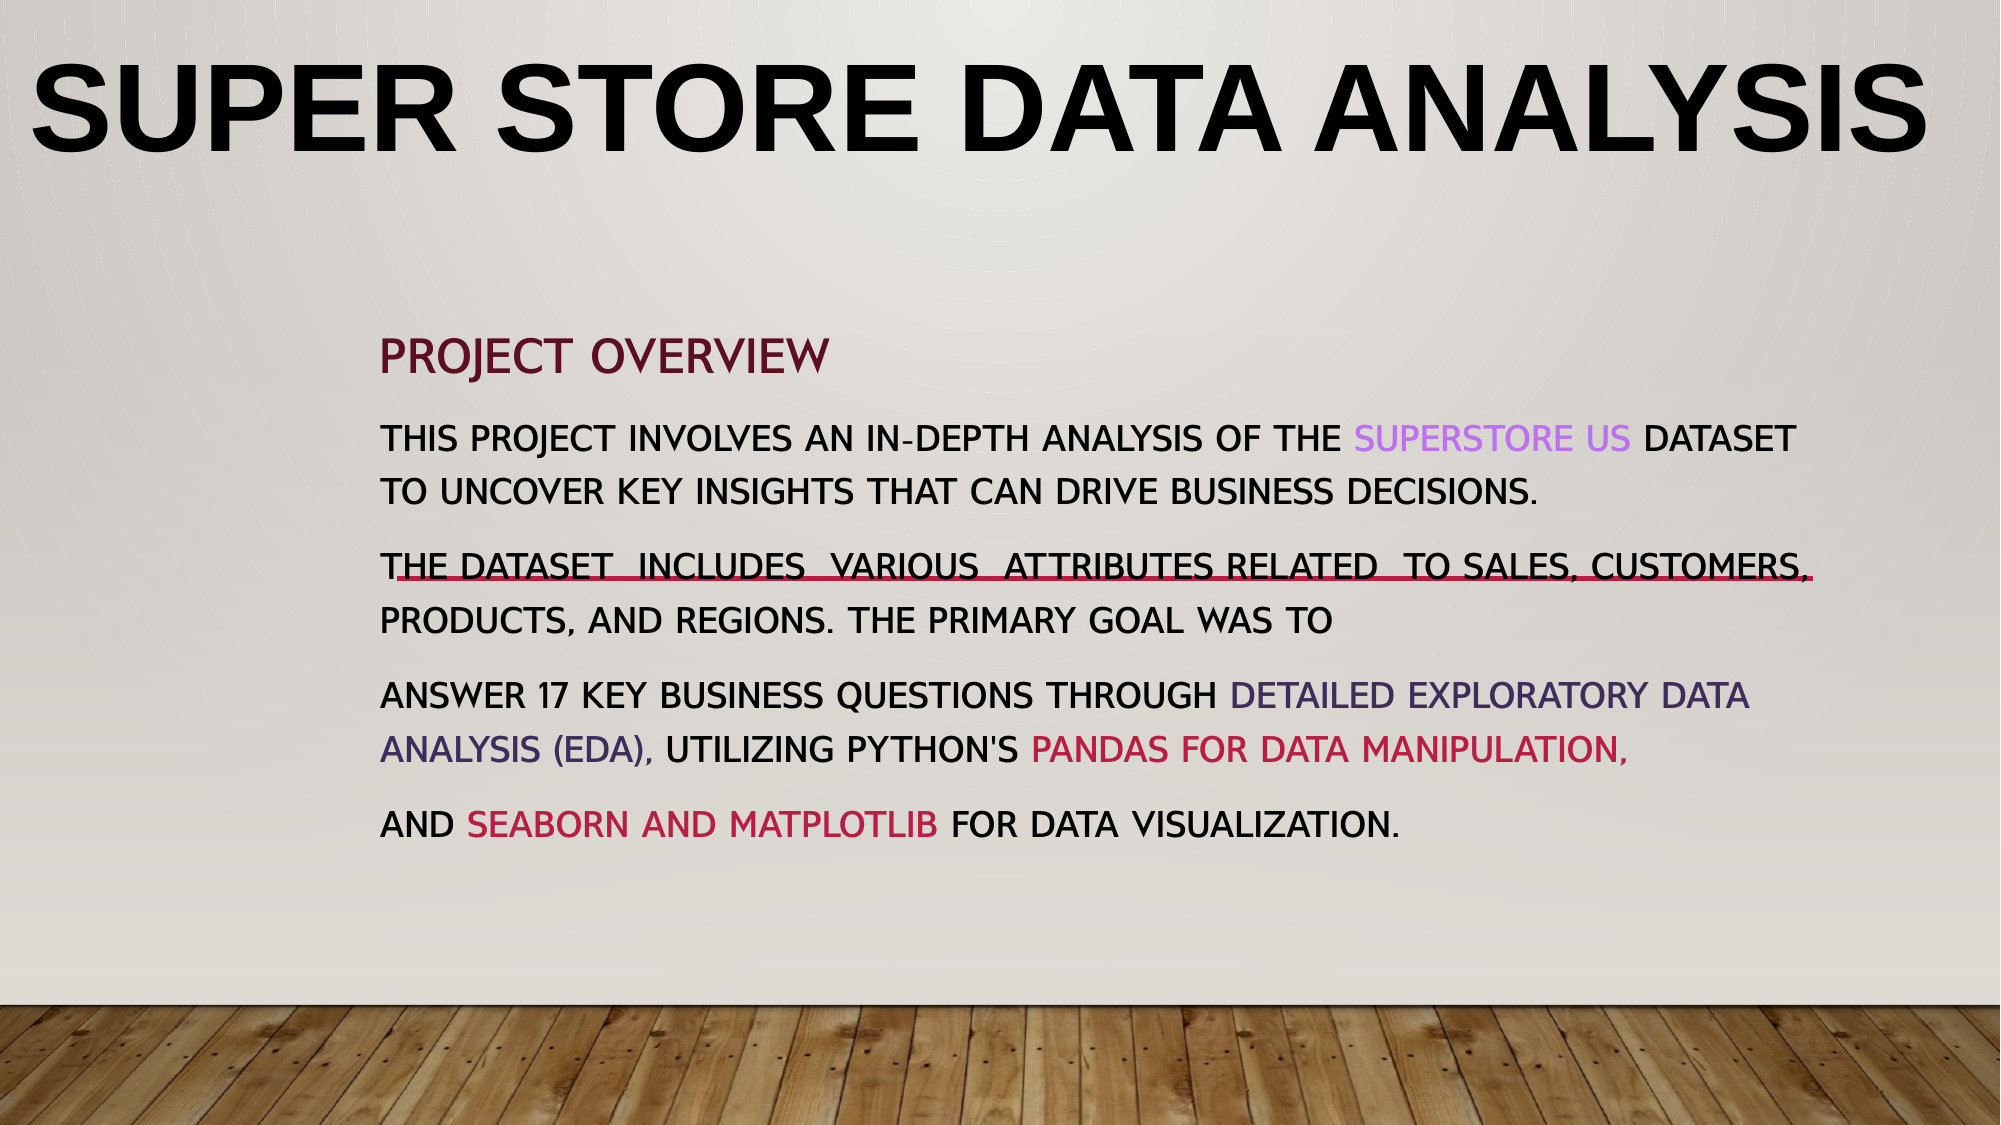

# Super store data analysis
Project Overview
This project involves an in-depth analysis of the Superstore US dataset to uncover key insights that can drive business decisions.
The dataset  includes  various  attributes related  to sales, customers, products, and regions. The primary goal was to
answer 17 key business questions through detailed Exploratory Data Analysis (EDA), utilizing Python's Pandas for data manipulation,
and Seaborn and Matplotlib for data visualization.